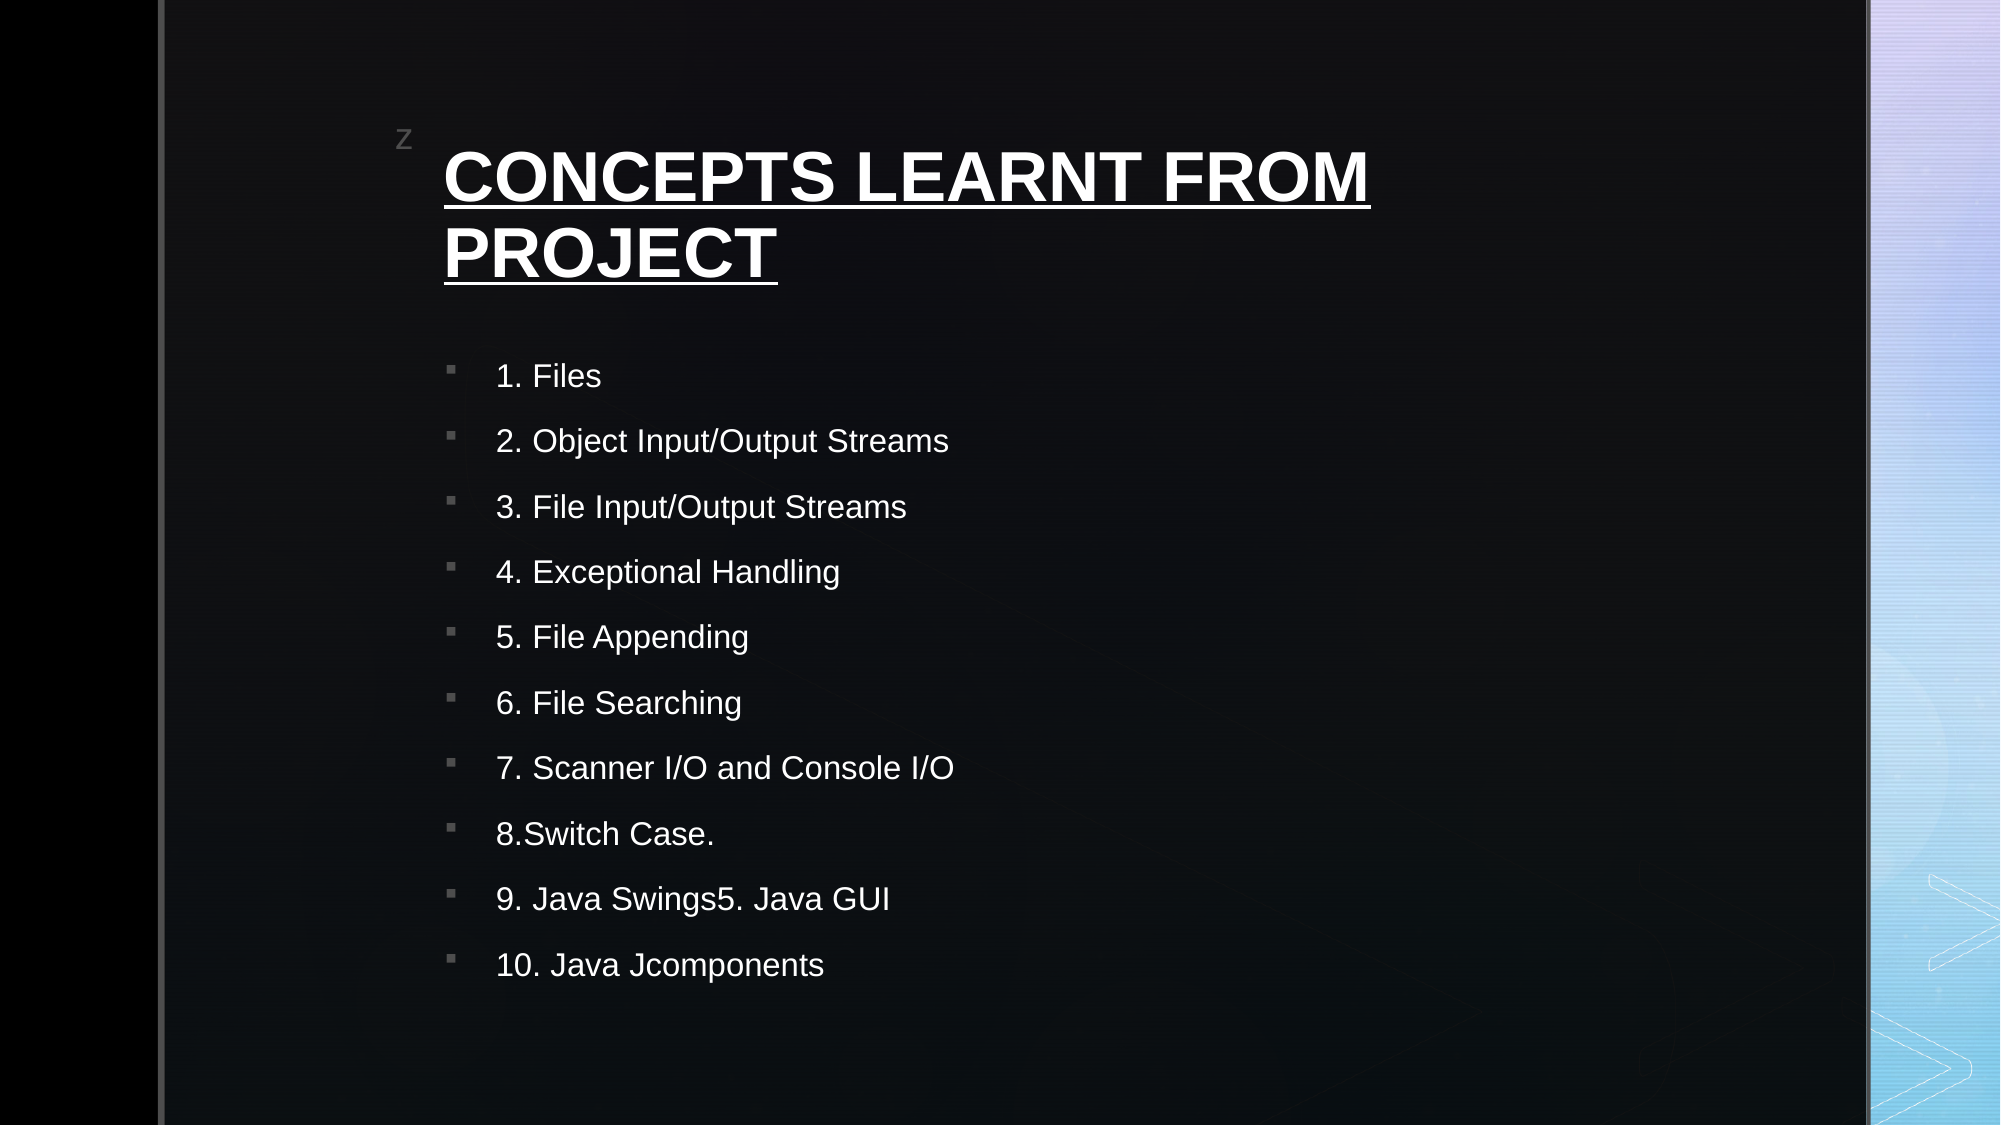

# CONCEPTS LEARNT FROM PROJECT
1. Files
2. Object Input/Output Streams
3. File Input/Output Streams
4. Exceptional Handling
5. File Appending
6. File Searching
7. Scanner I/O and Console I/O
8.Switch Case.
9. Java Swings5. Java GUI
10. Java Jcomponents